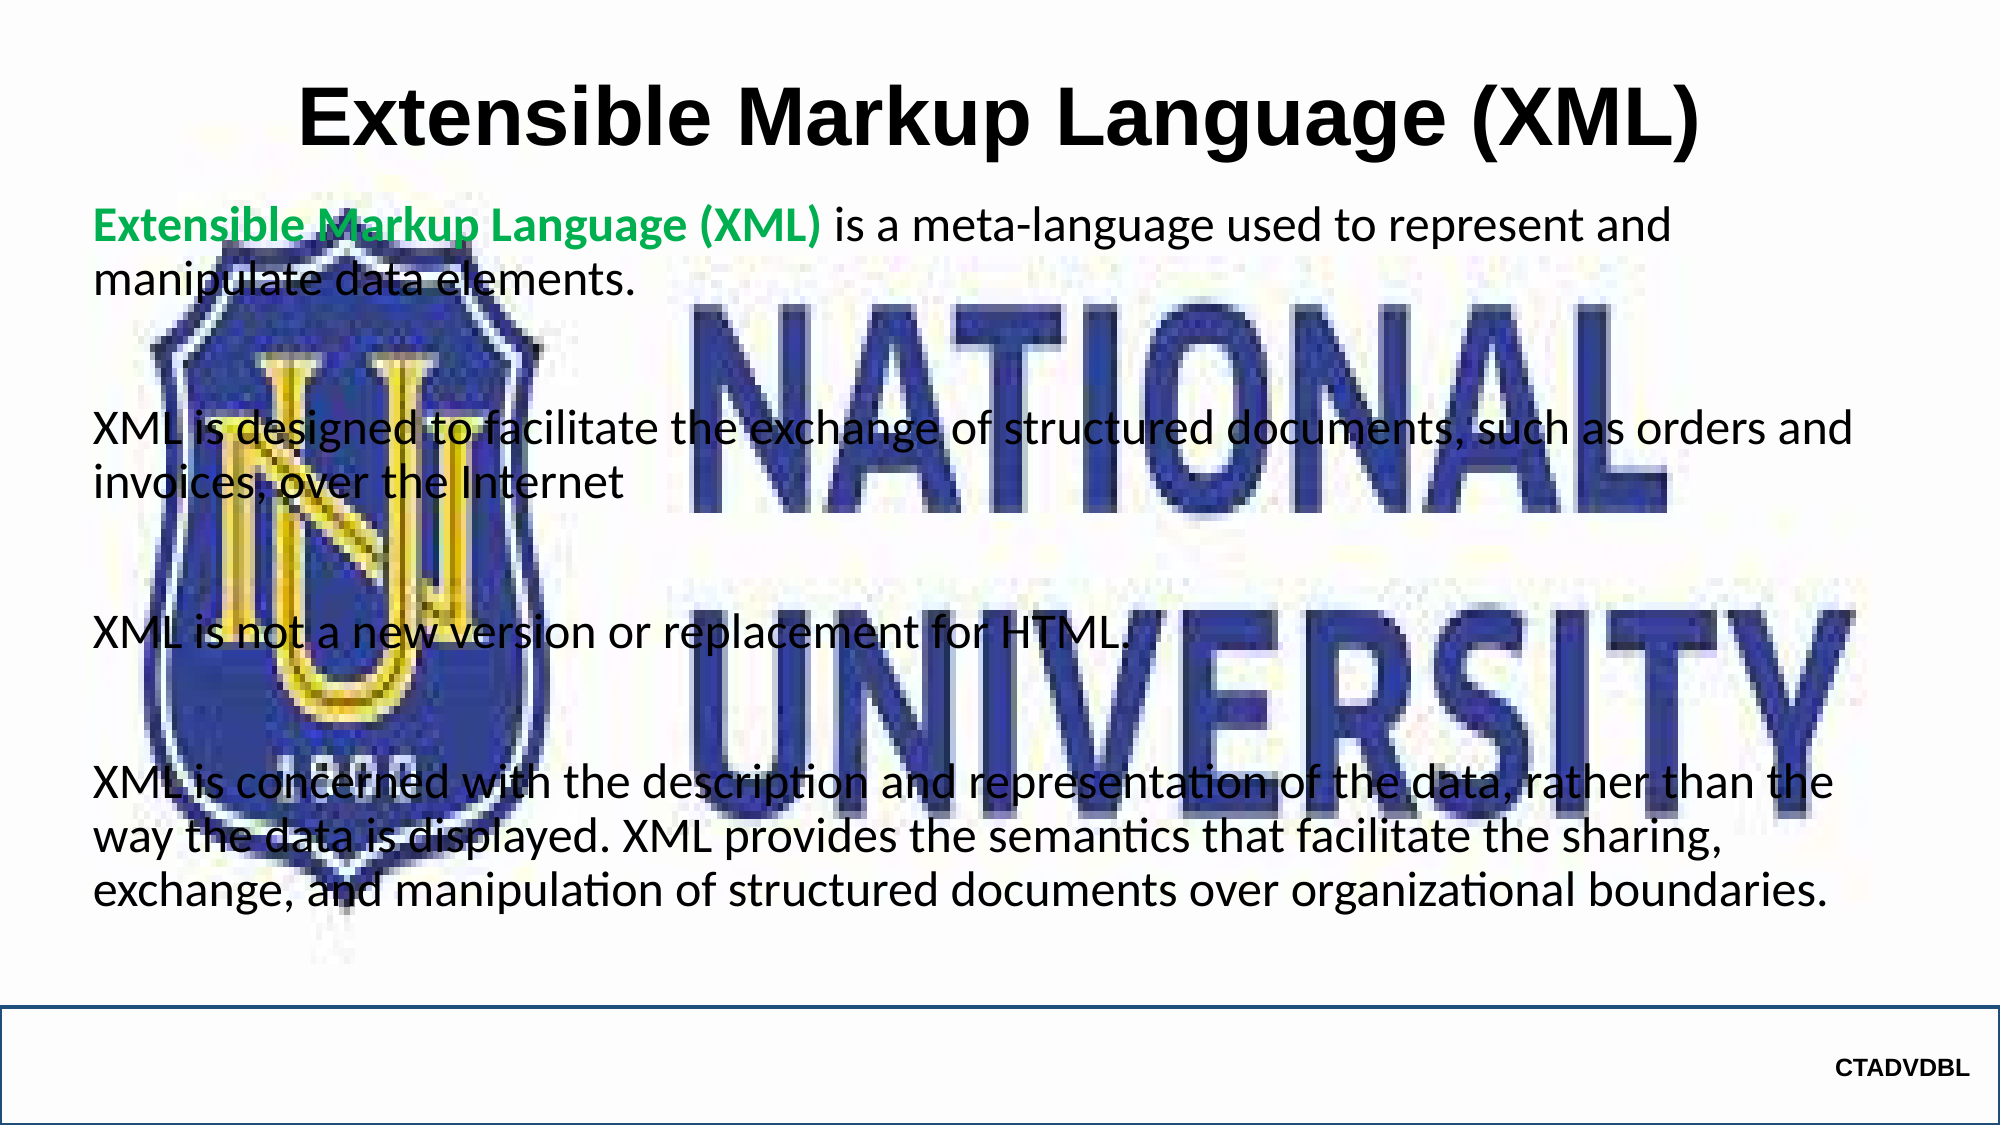

# Extensible Markup Language (XML)
Extensible Markup Language (XML) is a meta-language used to represent and manipulate data elements.

XML is designed to facilitate the exchange of structured documents, such as orders and invoices, over the Internet

XML is not a new version or replacement for HTML.

XML is concerned with the description and representation of the data, rather than the way the data is displayed. XML provides the semantics that facilitate the sharing, exchange, and manipulation of structured documents over organizational boundaries.

CTADVDBL